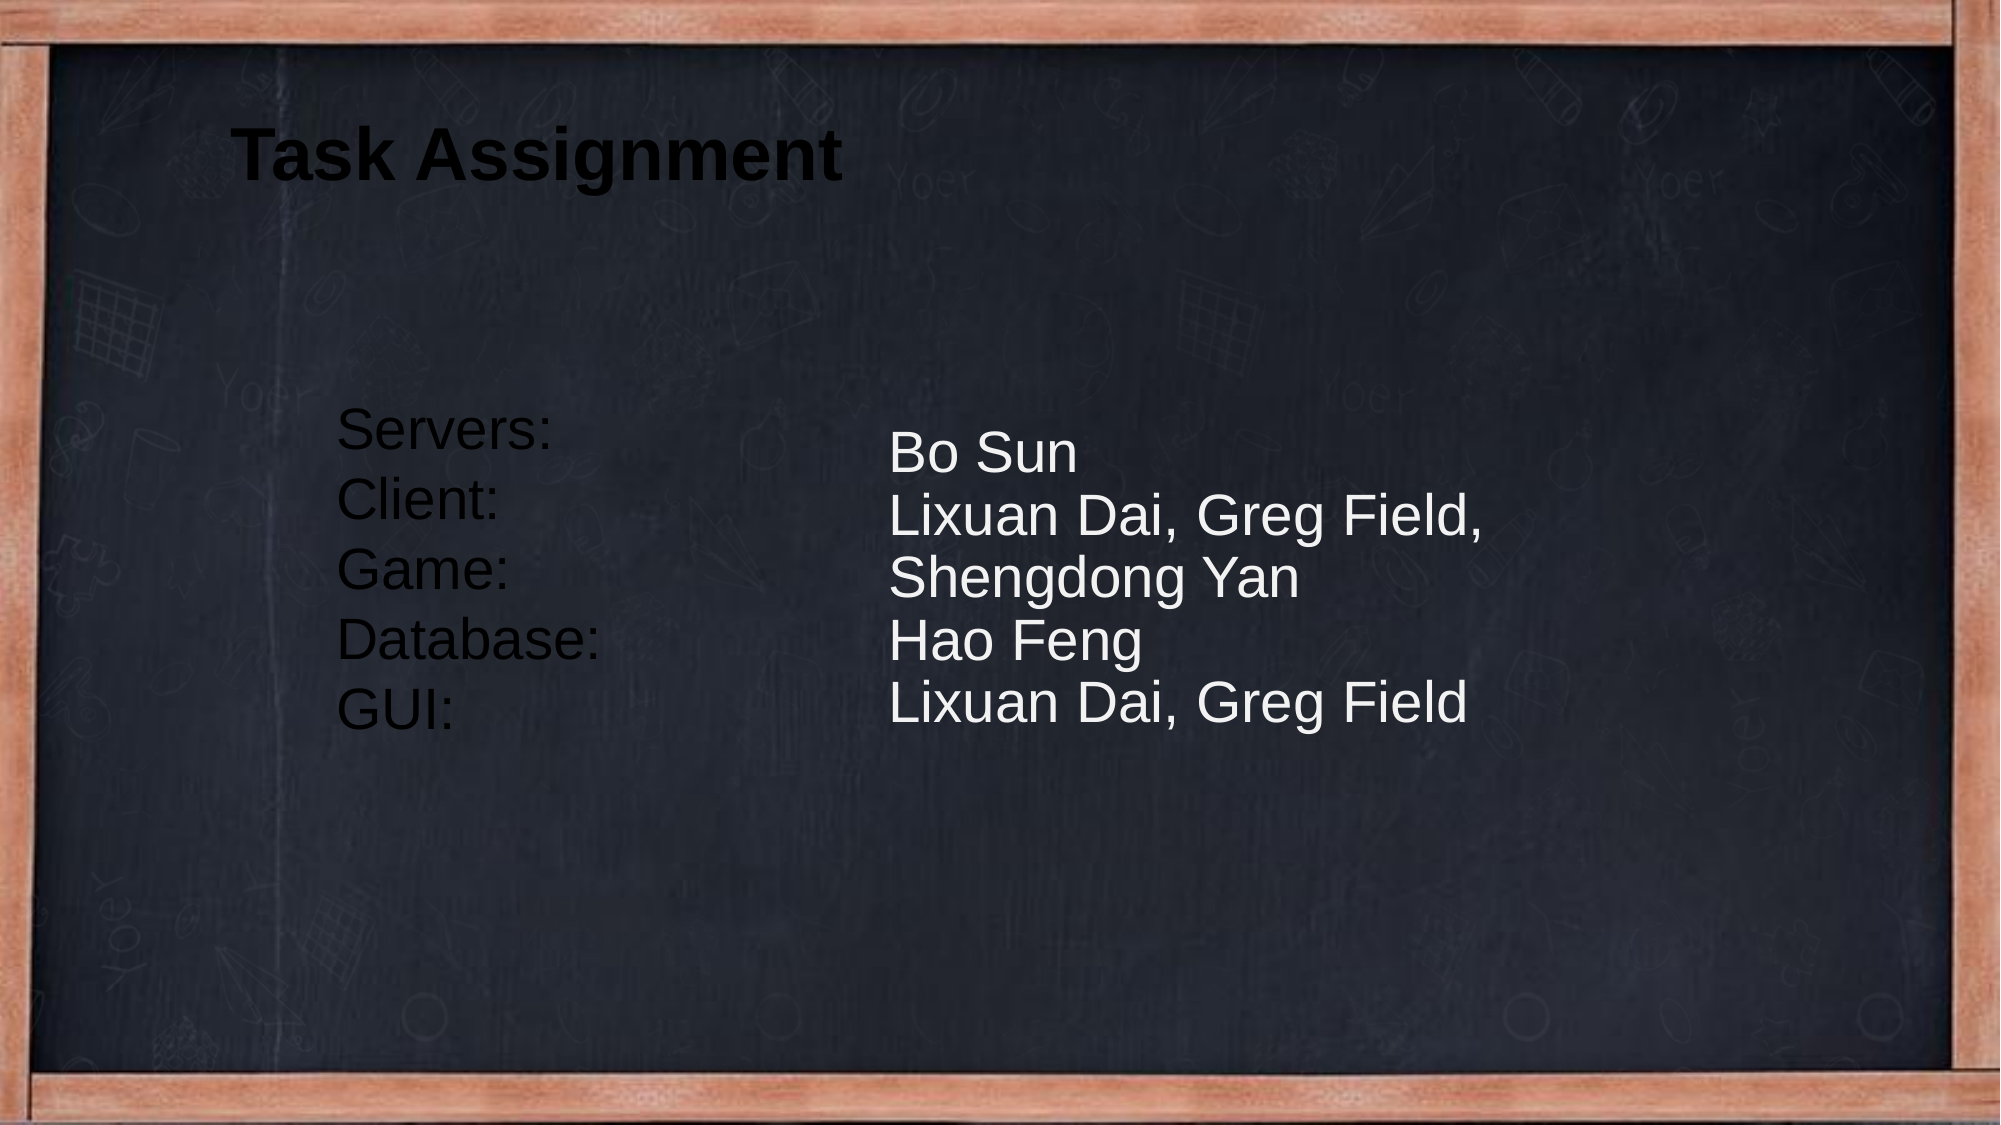

Task Assignment
Servers:
Client:
Game:
Database:
GUI:
Bo Sun
Lixuan Dai, Greg Field,
Shengdong Yan
Hao Feng
Lixuan Dai, Greg Field